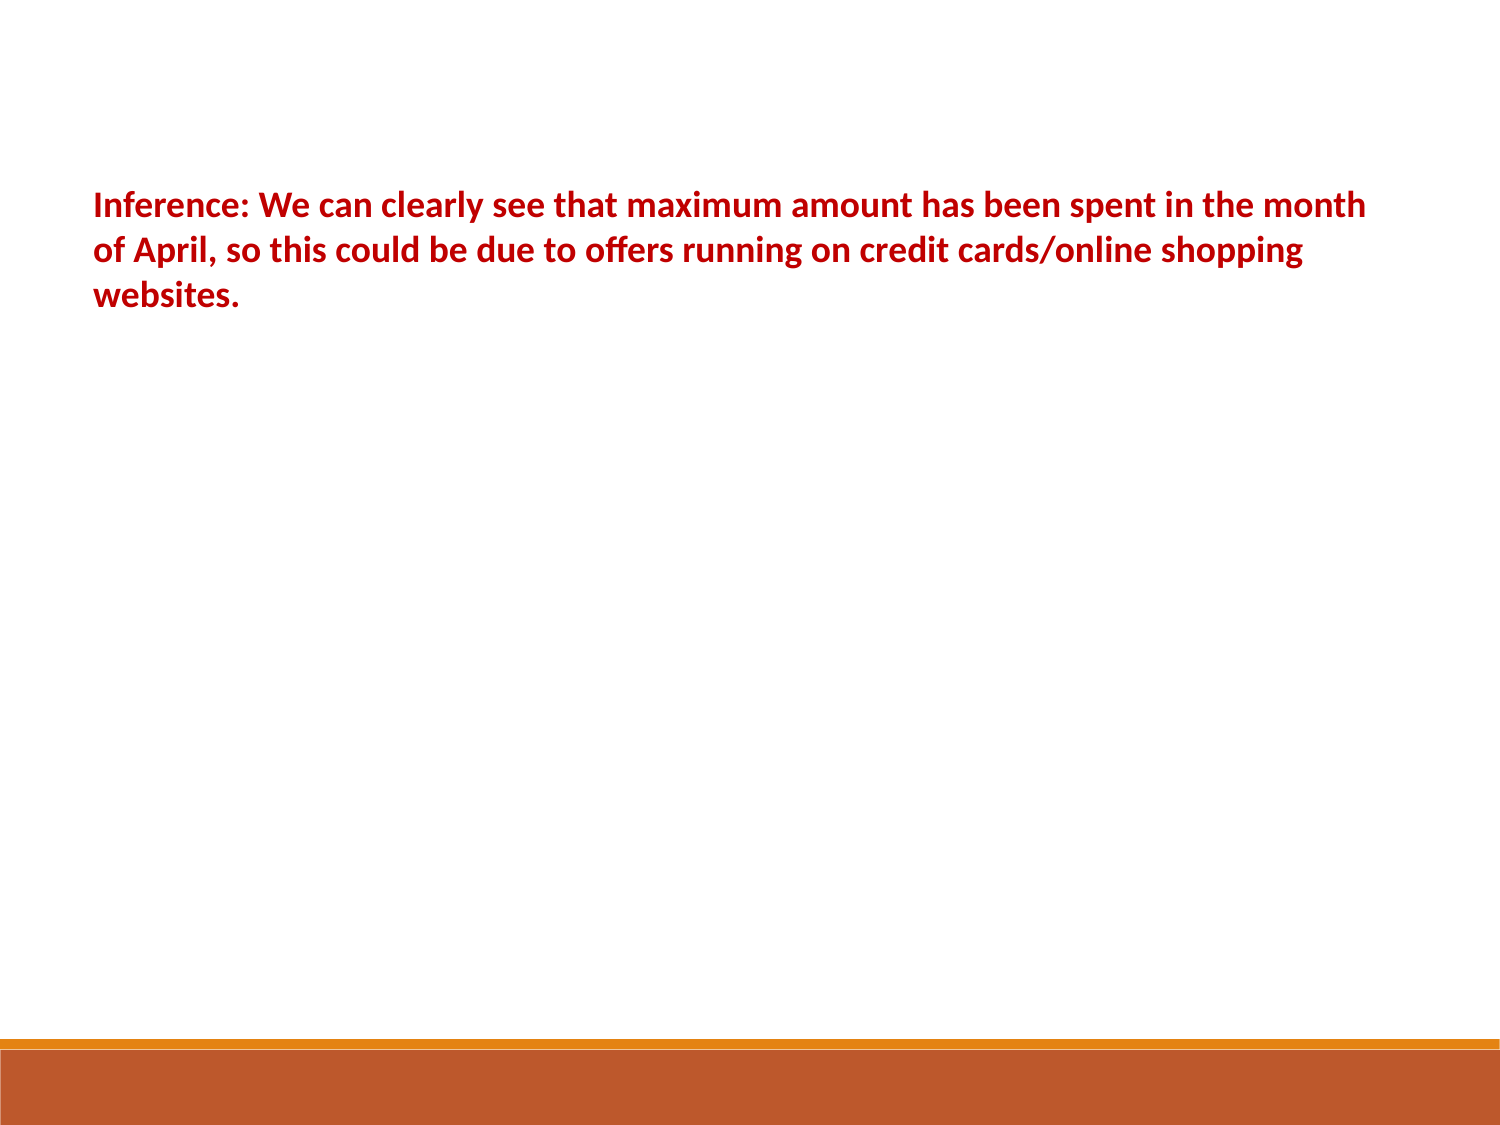

Inference: We can clearly see that maximum amount has been spent in the month of April, so this could be due to offers running on credit cards/online shopping websites.